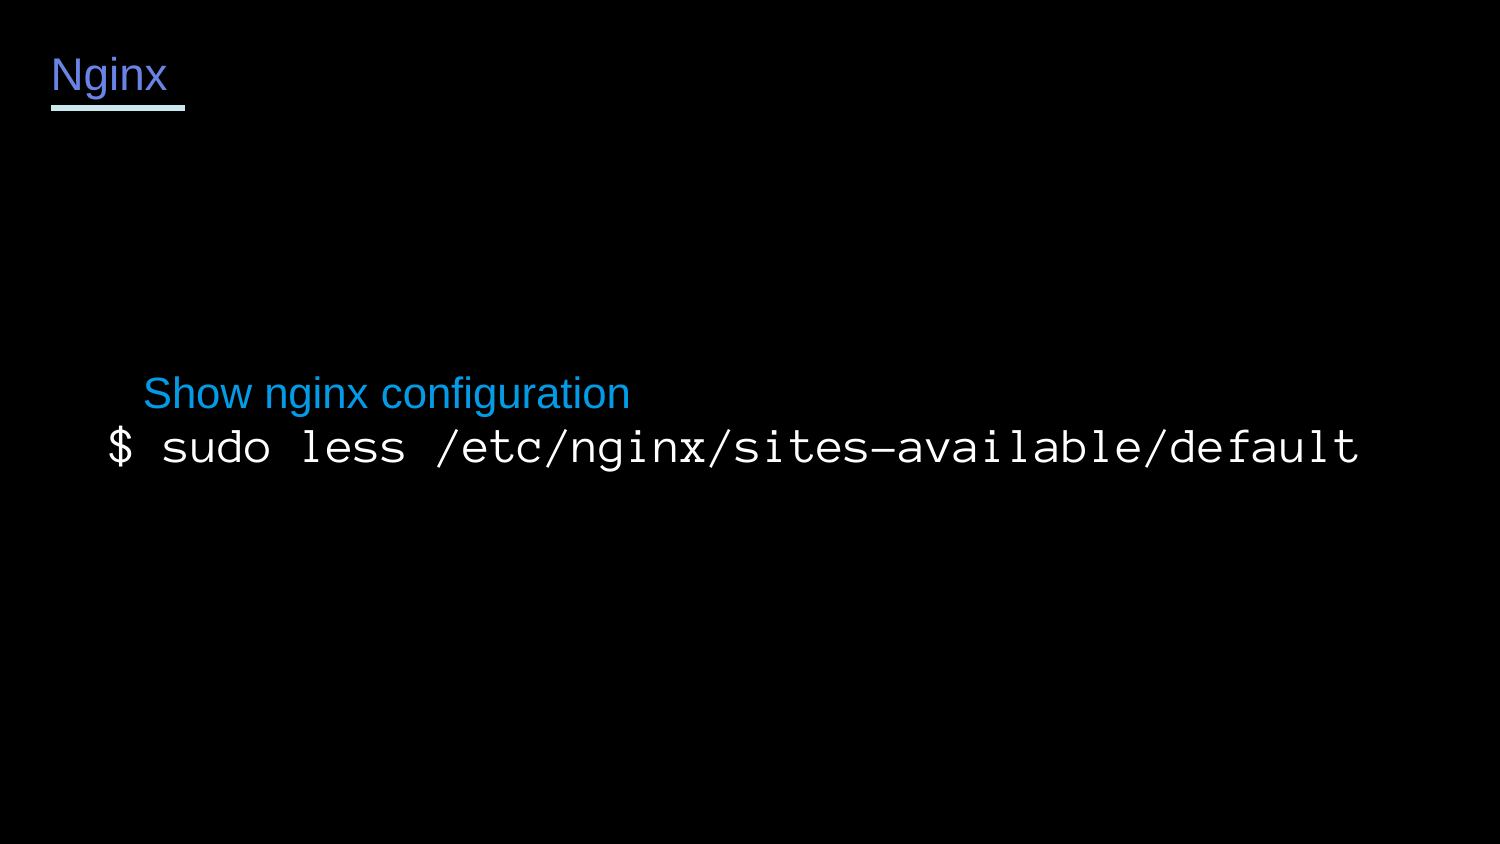

Nginx
Show nginx configuration
$ sudo less /etc/nginx/sites-available/default